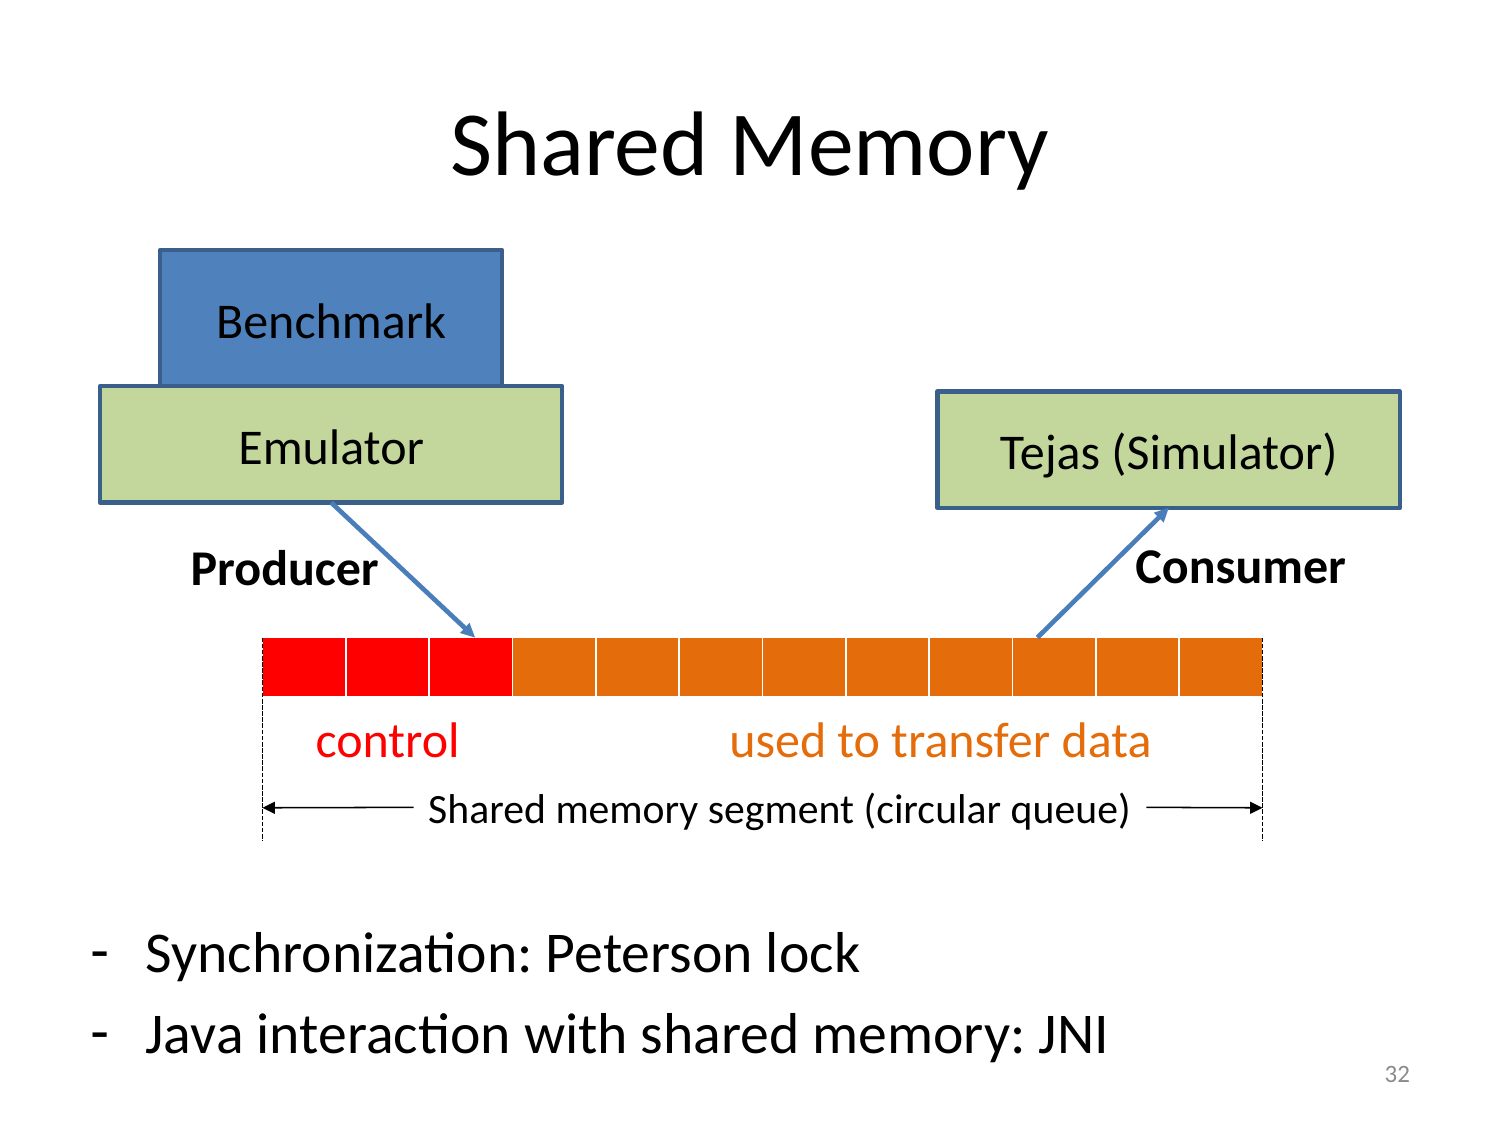

# Shared Memory
Benchmark

Synchronization: Peterson lock
Java interaction with shared memory: JNI

Emulator
Tejas (Simulator)
Consumer
Producer
|  |  |  |  |  |  |  |  |  |  |  |  |
| --- | --- | --- | --- | --- | --- | --- | --- | --- | --- | --- | --- |
control
used to transfer data
Shared memory segment (circular queue)
32